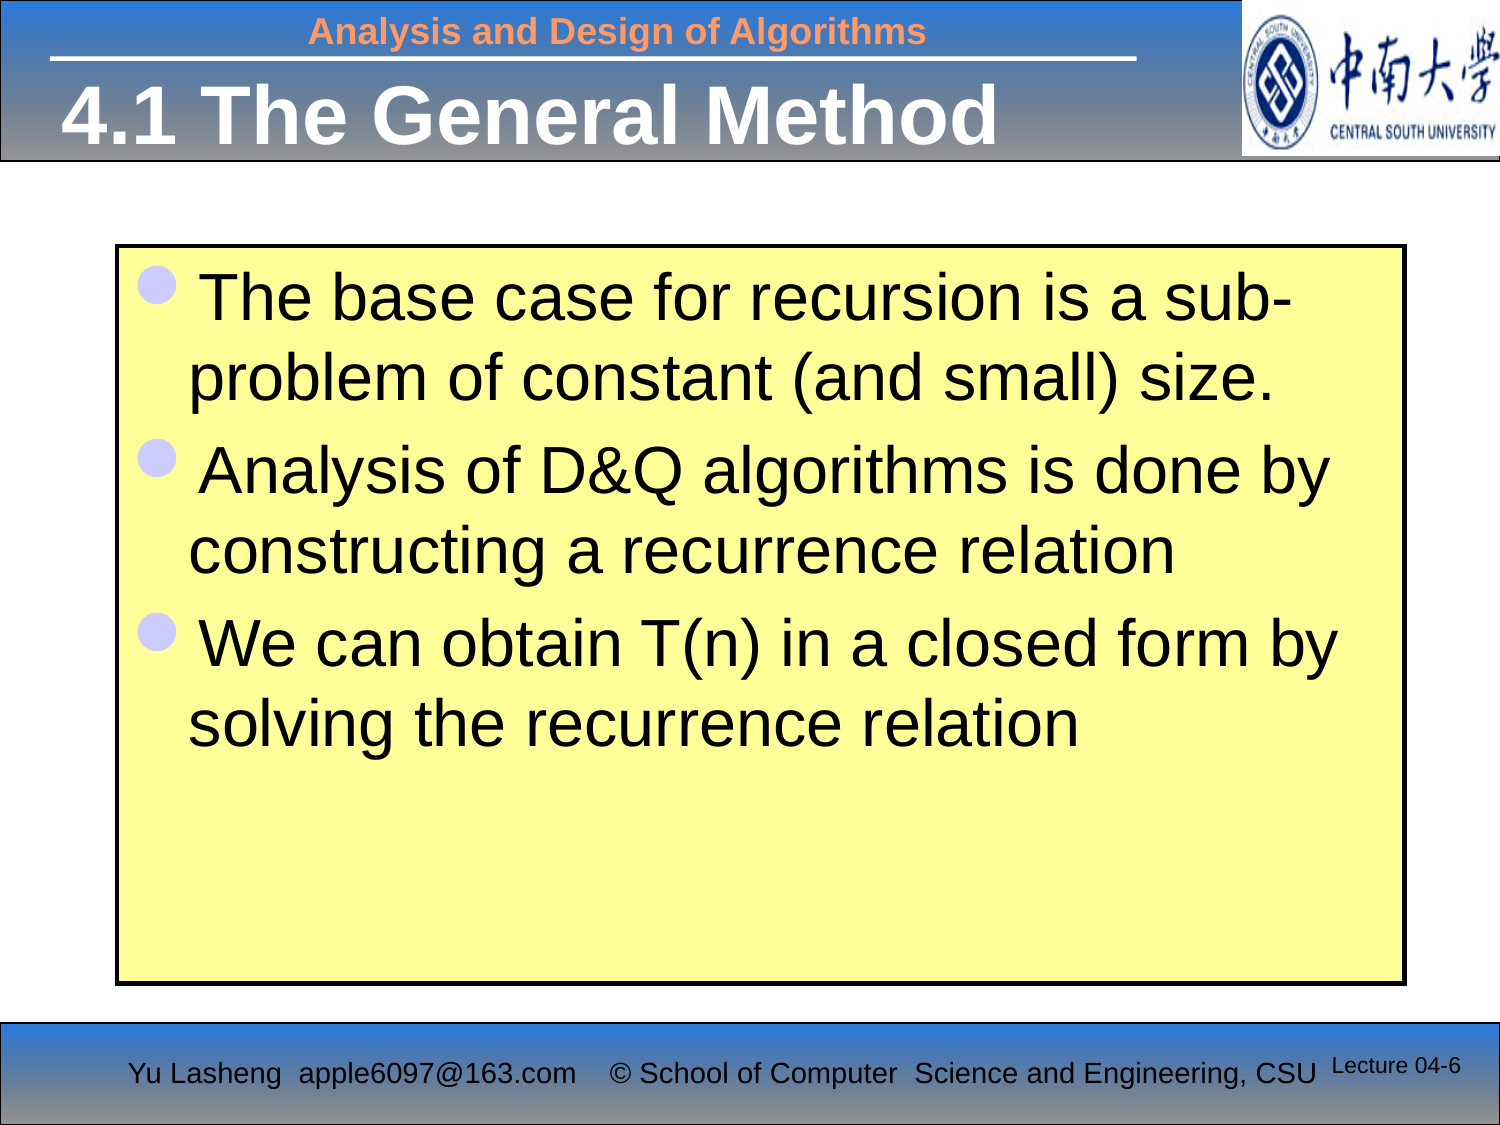

# 4.1 The General Method
The base case for recursion is a sub-problem of constant (and small) size.
Analysis of D&Q algorithms is done by constructing a recurrence relation
We can obtain T(n) in a closed form by solving the recurrence relation
Lecture 04-6